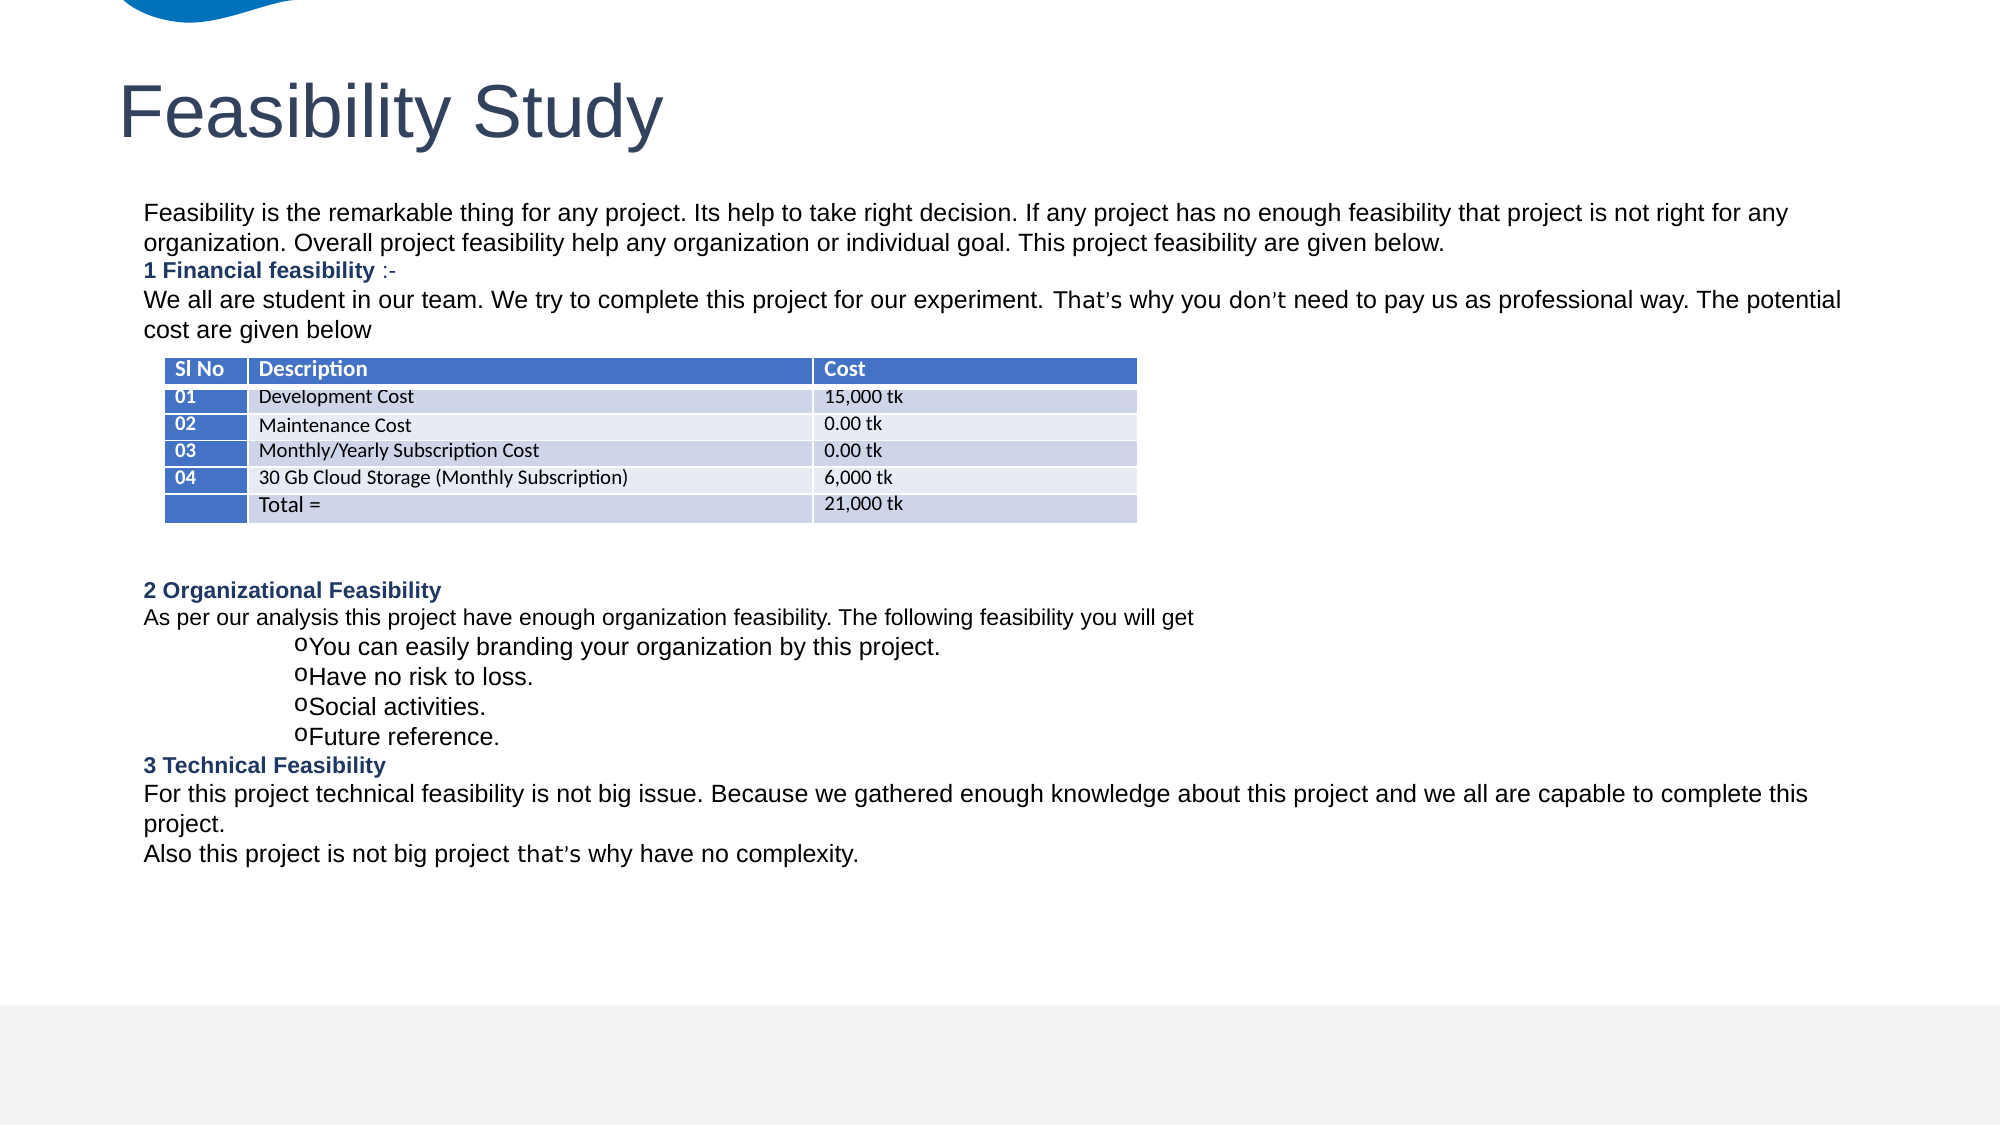

Feasibility Study

Feasibility is the remarkable thing for any project. Its help to take right decision. If any project has no enough feasibility that project is not right for any organization. Overall project feasibility help any organization or individual goal. This project feasibility are given below.
1 Financial feasibility :-
We all are student in our team. We try to complete this project for our experiment. That’s why you don’t need to pay us as professional way. The potential cost are given below

2 Organizational Feasibility
As per our analysis this project have enough organization feasibility. The following feasibility you will get
You can easily branding your organization by this project.
Have no risk to loss.
Social activities.
Future reference.
3 Technical Feasibility
For this project technical feasibility is not big issue. Because we gathered enough knowledge about this project and we all are capable to complete this project.
Also this project is not big project that’s why have no complexity.
| Sl No | Description | Cost |
| --- | --- | --- |
| 01 | Development Cost | 15,000 tk |
| 02 | Maintenance Cost | 0.00 tk |
| 03 | Monthly/Yearly Subscription Cost | 0.00 tk |
| 04 | 30 Gb Cloud Storage (Monthly Subscription) | 6,000 tk |
|  | Total = | 21,000 tk |